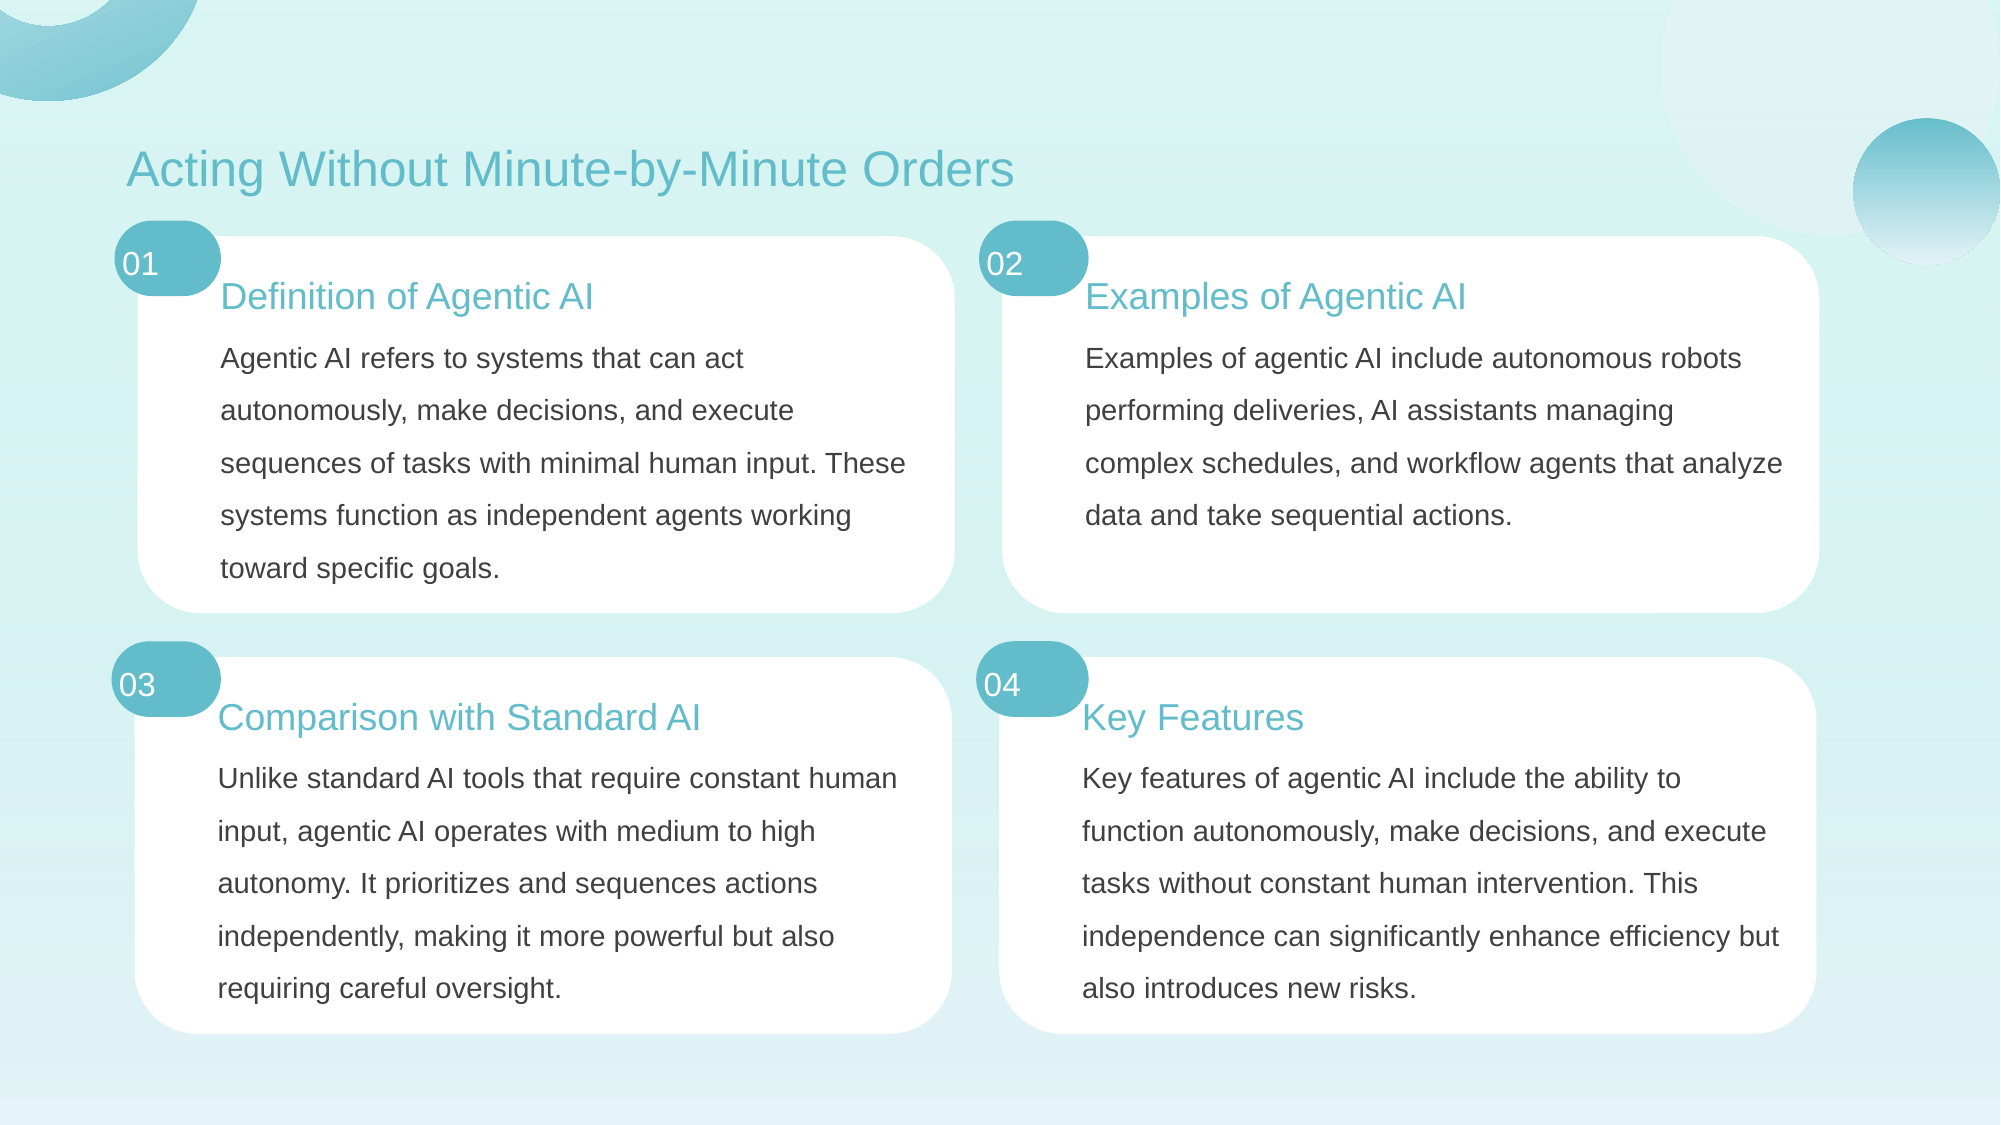

Acting Without Minute-by-Minute Orders

02

01

Examples of Agentic AI
Definition of Agentic AI
Examples of agentic AI include autonomous robots performing deliveries, AI assistants managing complex schedules, and workflow agents that analyze data and take sequential actions.
Agentic AI refers to systems that can act autonomously, make decisions, and execute sequences of tasks with minimal human input. These systems function as independent agents working toward specific goals.

04

03

Key Features
Comparison with Standard AI
Key features of agentic AI include the ability to function autonomously, make decisions, and execute tasks without constant human intervention. This independence can significantly enhance efficiency but also introduces new risks.
Unlike standard AI tools that require constant human input, agentic AI operates with medium to high autonomy. It prioritizes and sequences actions independently, making it more powerful but also requiring careful oversight.